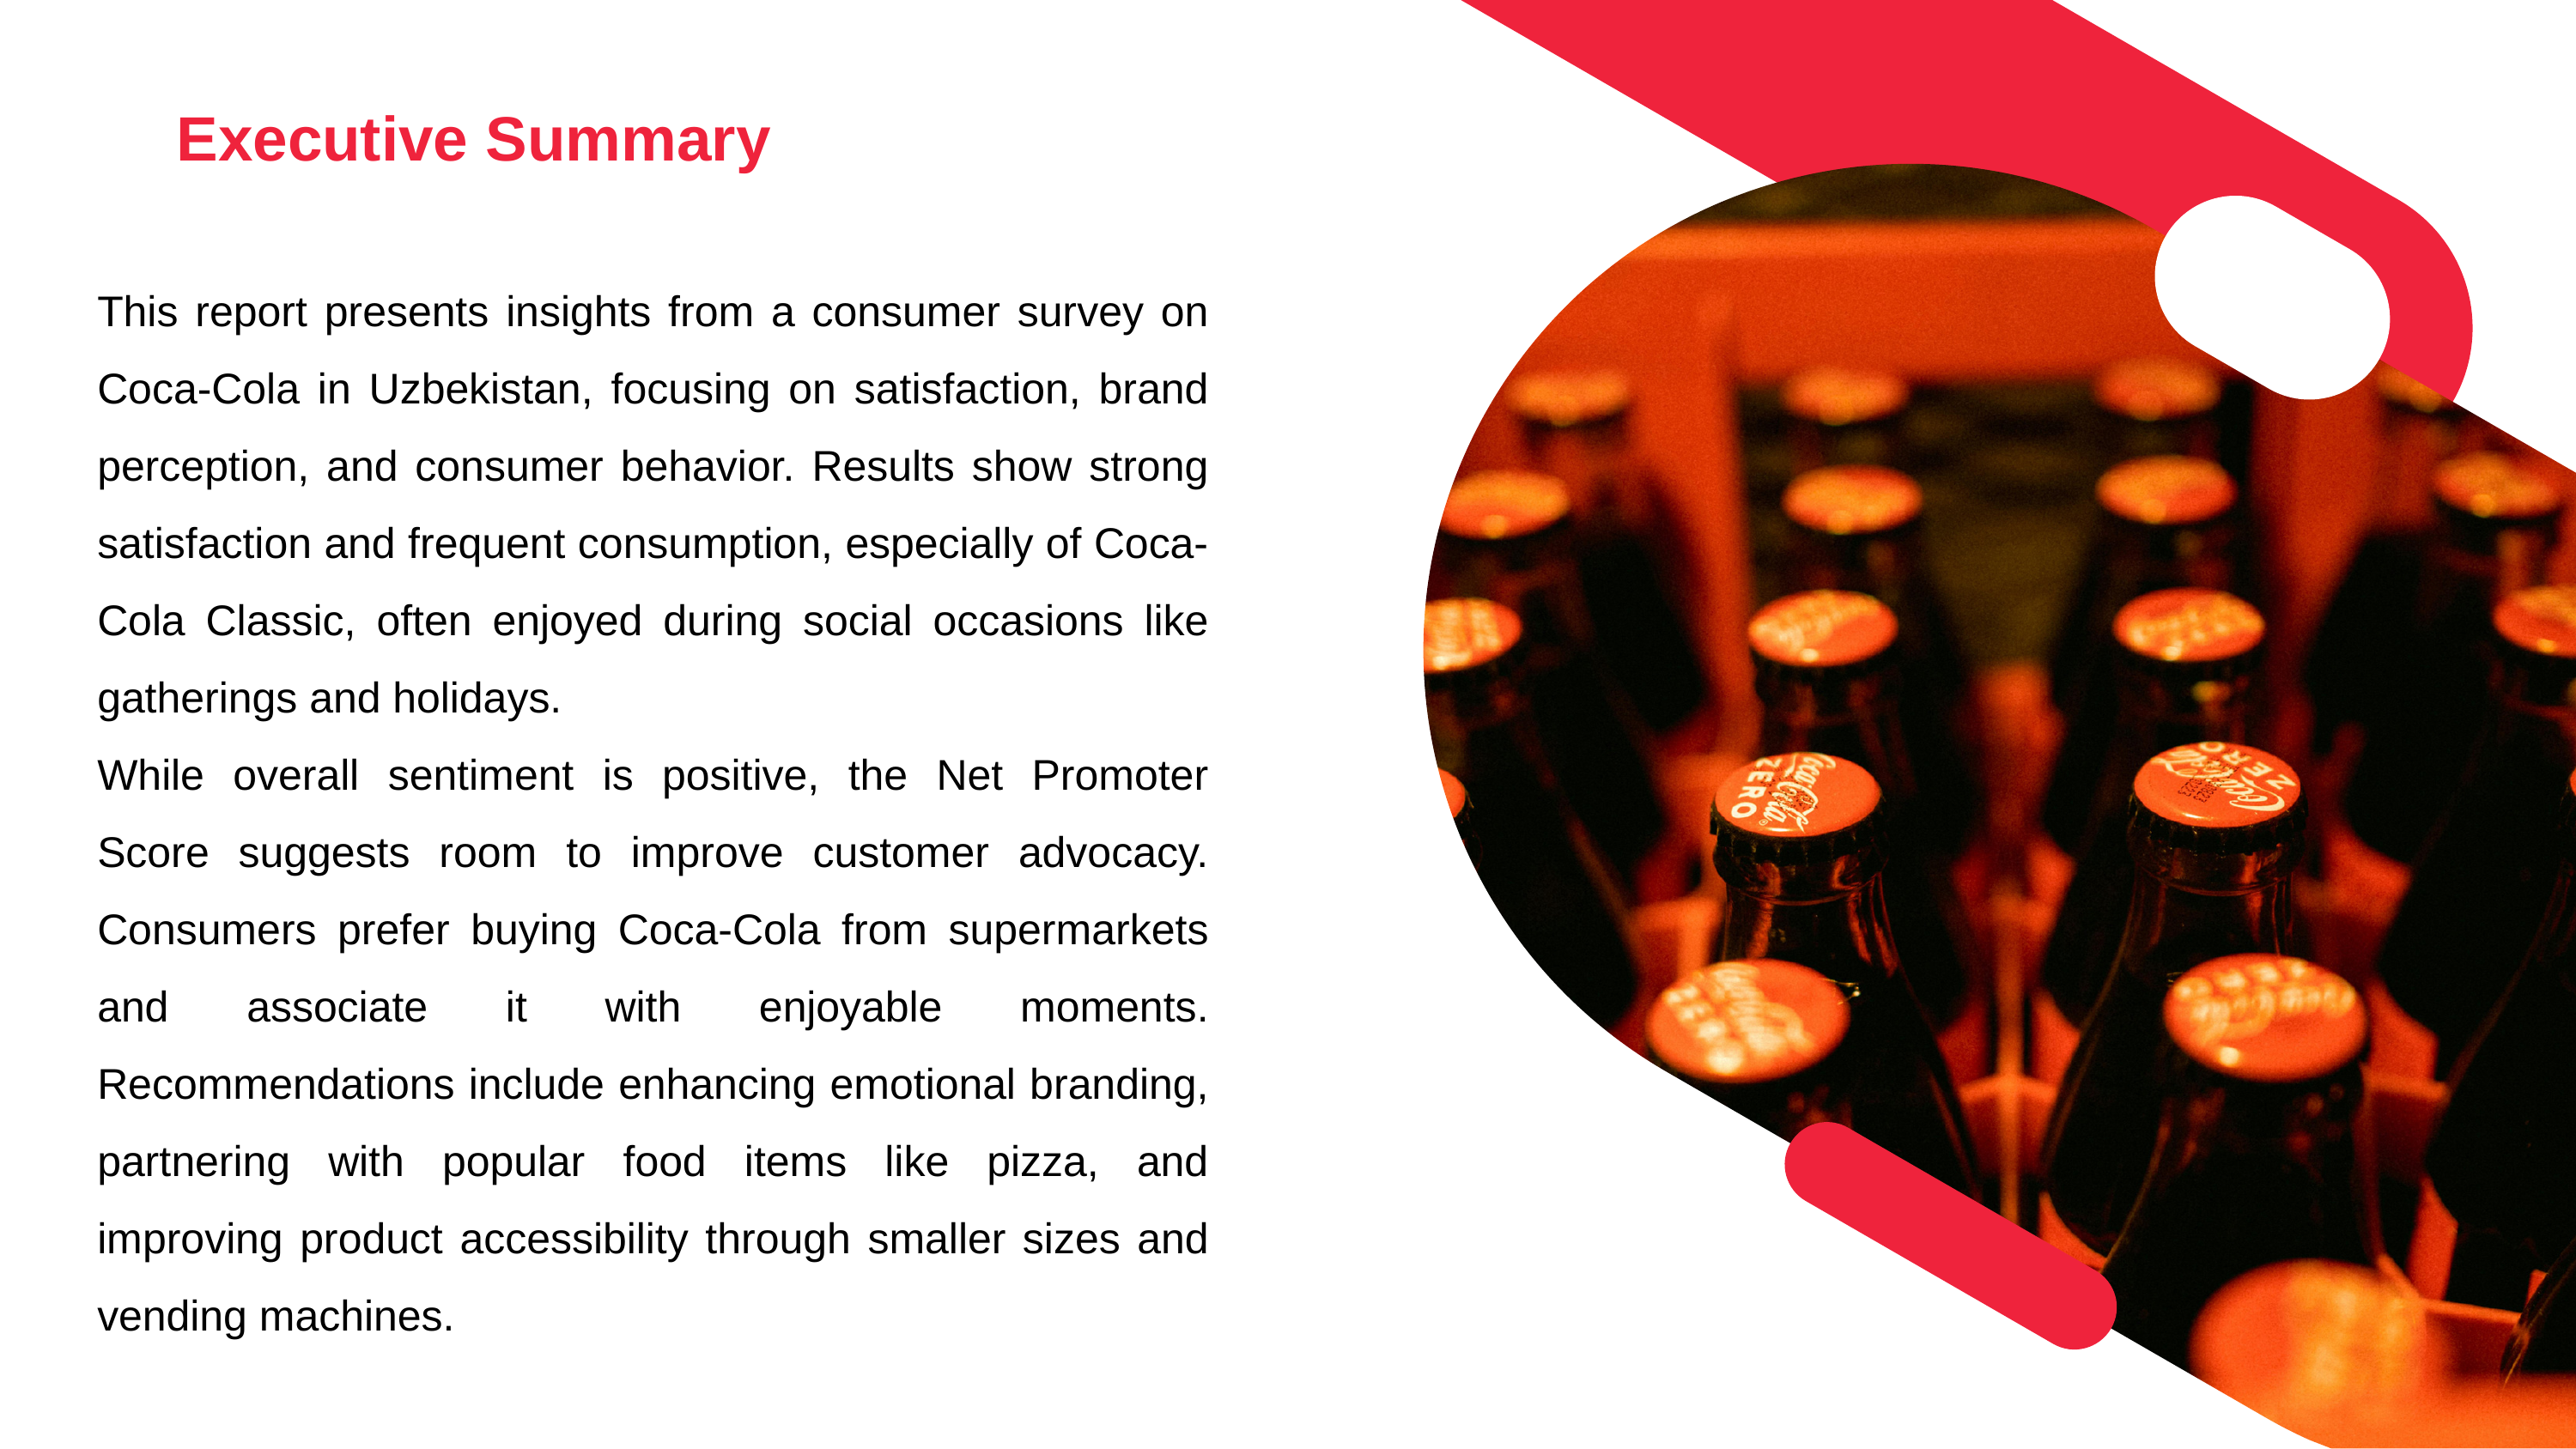

Executive Summary

This report presents insights from a consumer survey on Coca-Cola in Uzbekistan, focusing on satisfaction, brand perception, and consumer behavior. Results show strong satisfaction and frequent consumption, especially of Coca-Cola Classic, often enjoyed during social occasions like gatherings and holidays.
While overall sentiment is positive, the Net Promoter Score suggests room to improve customer advocacy. Consumers prefer buying Coca-Cola from supermarkets and associate it with enjoyable moments. Recommendations include enhancing emotional branding, partnering with popular food items like pizza, and improving product accessibility through smaller sizes and vending machines.